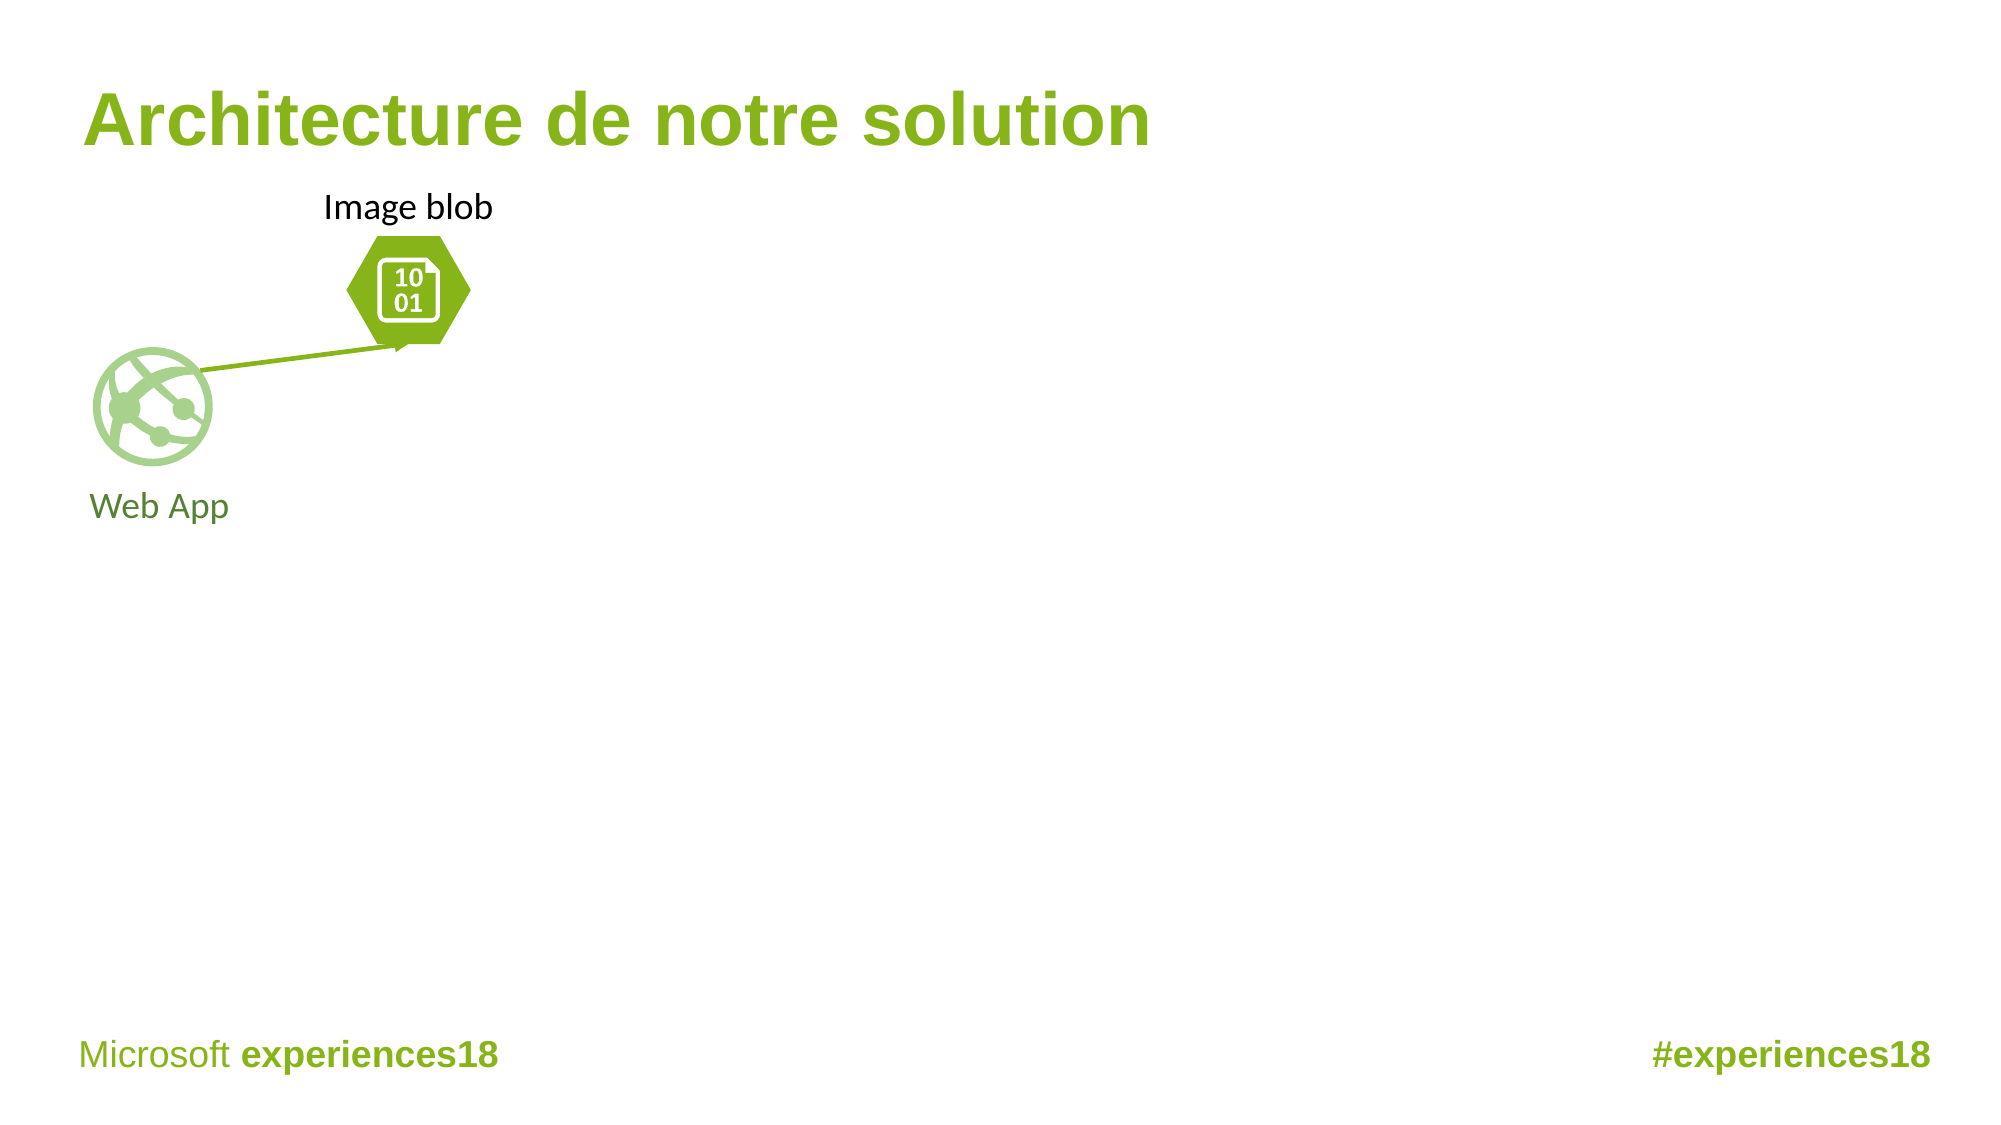

Architecture de notre solution
Image blob

Web App